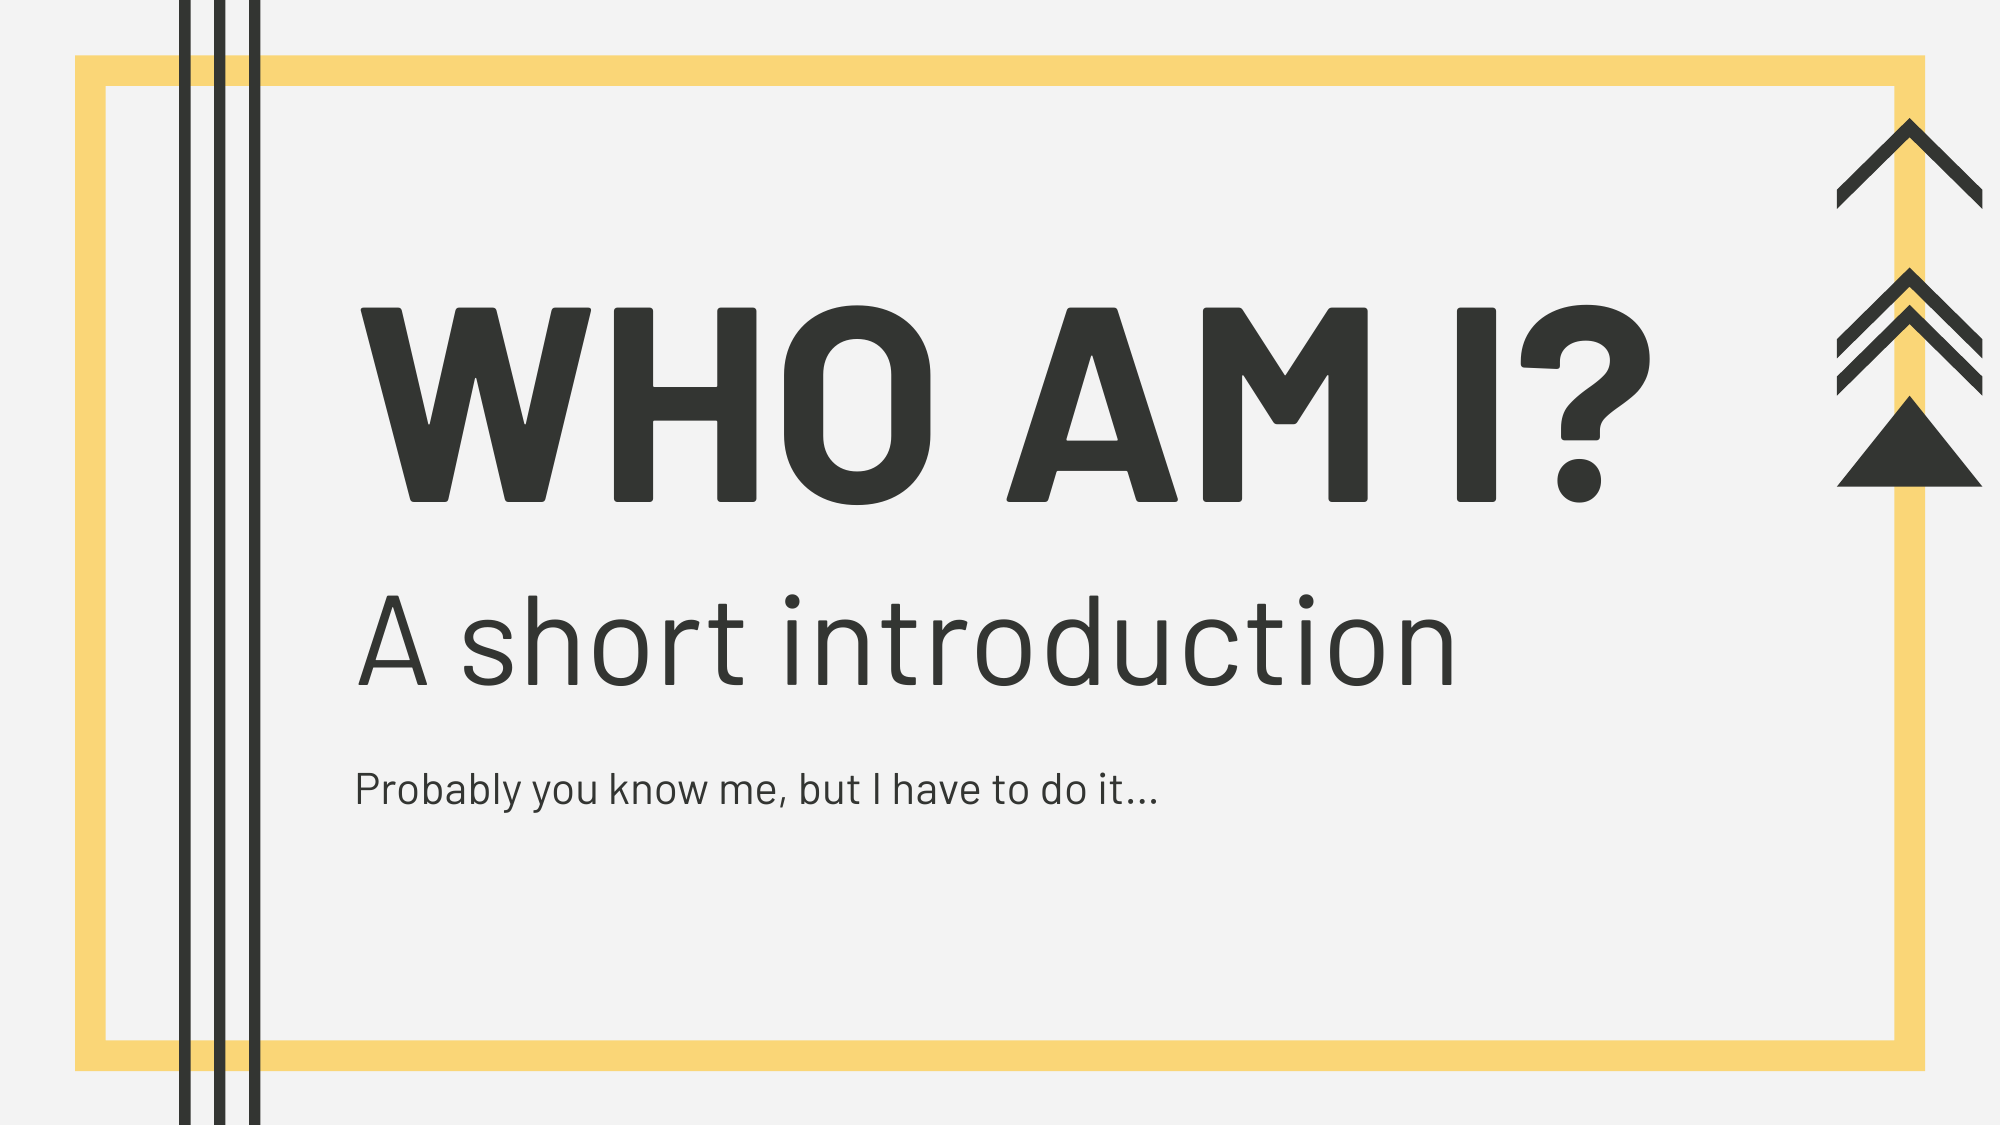

# WHO AM I? A short introduction
Probably you know me, but I have to do it…